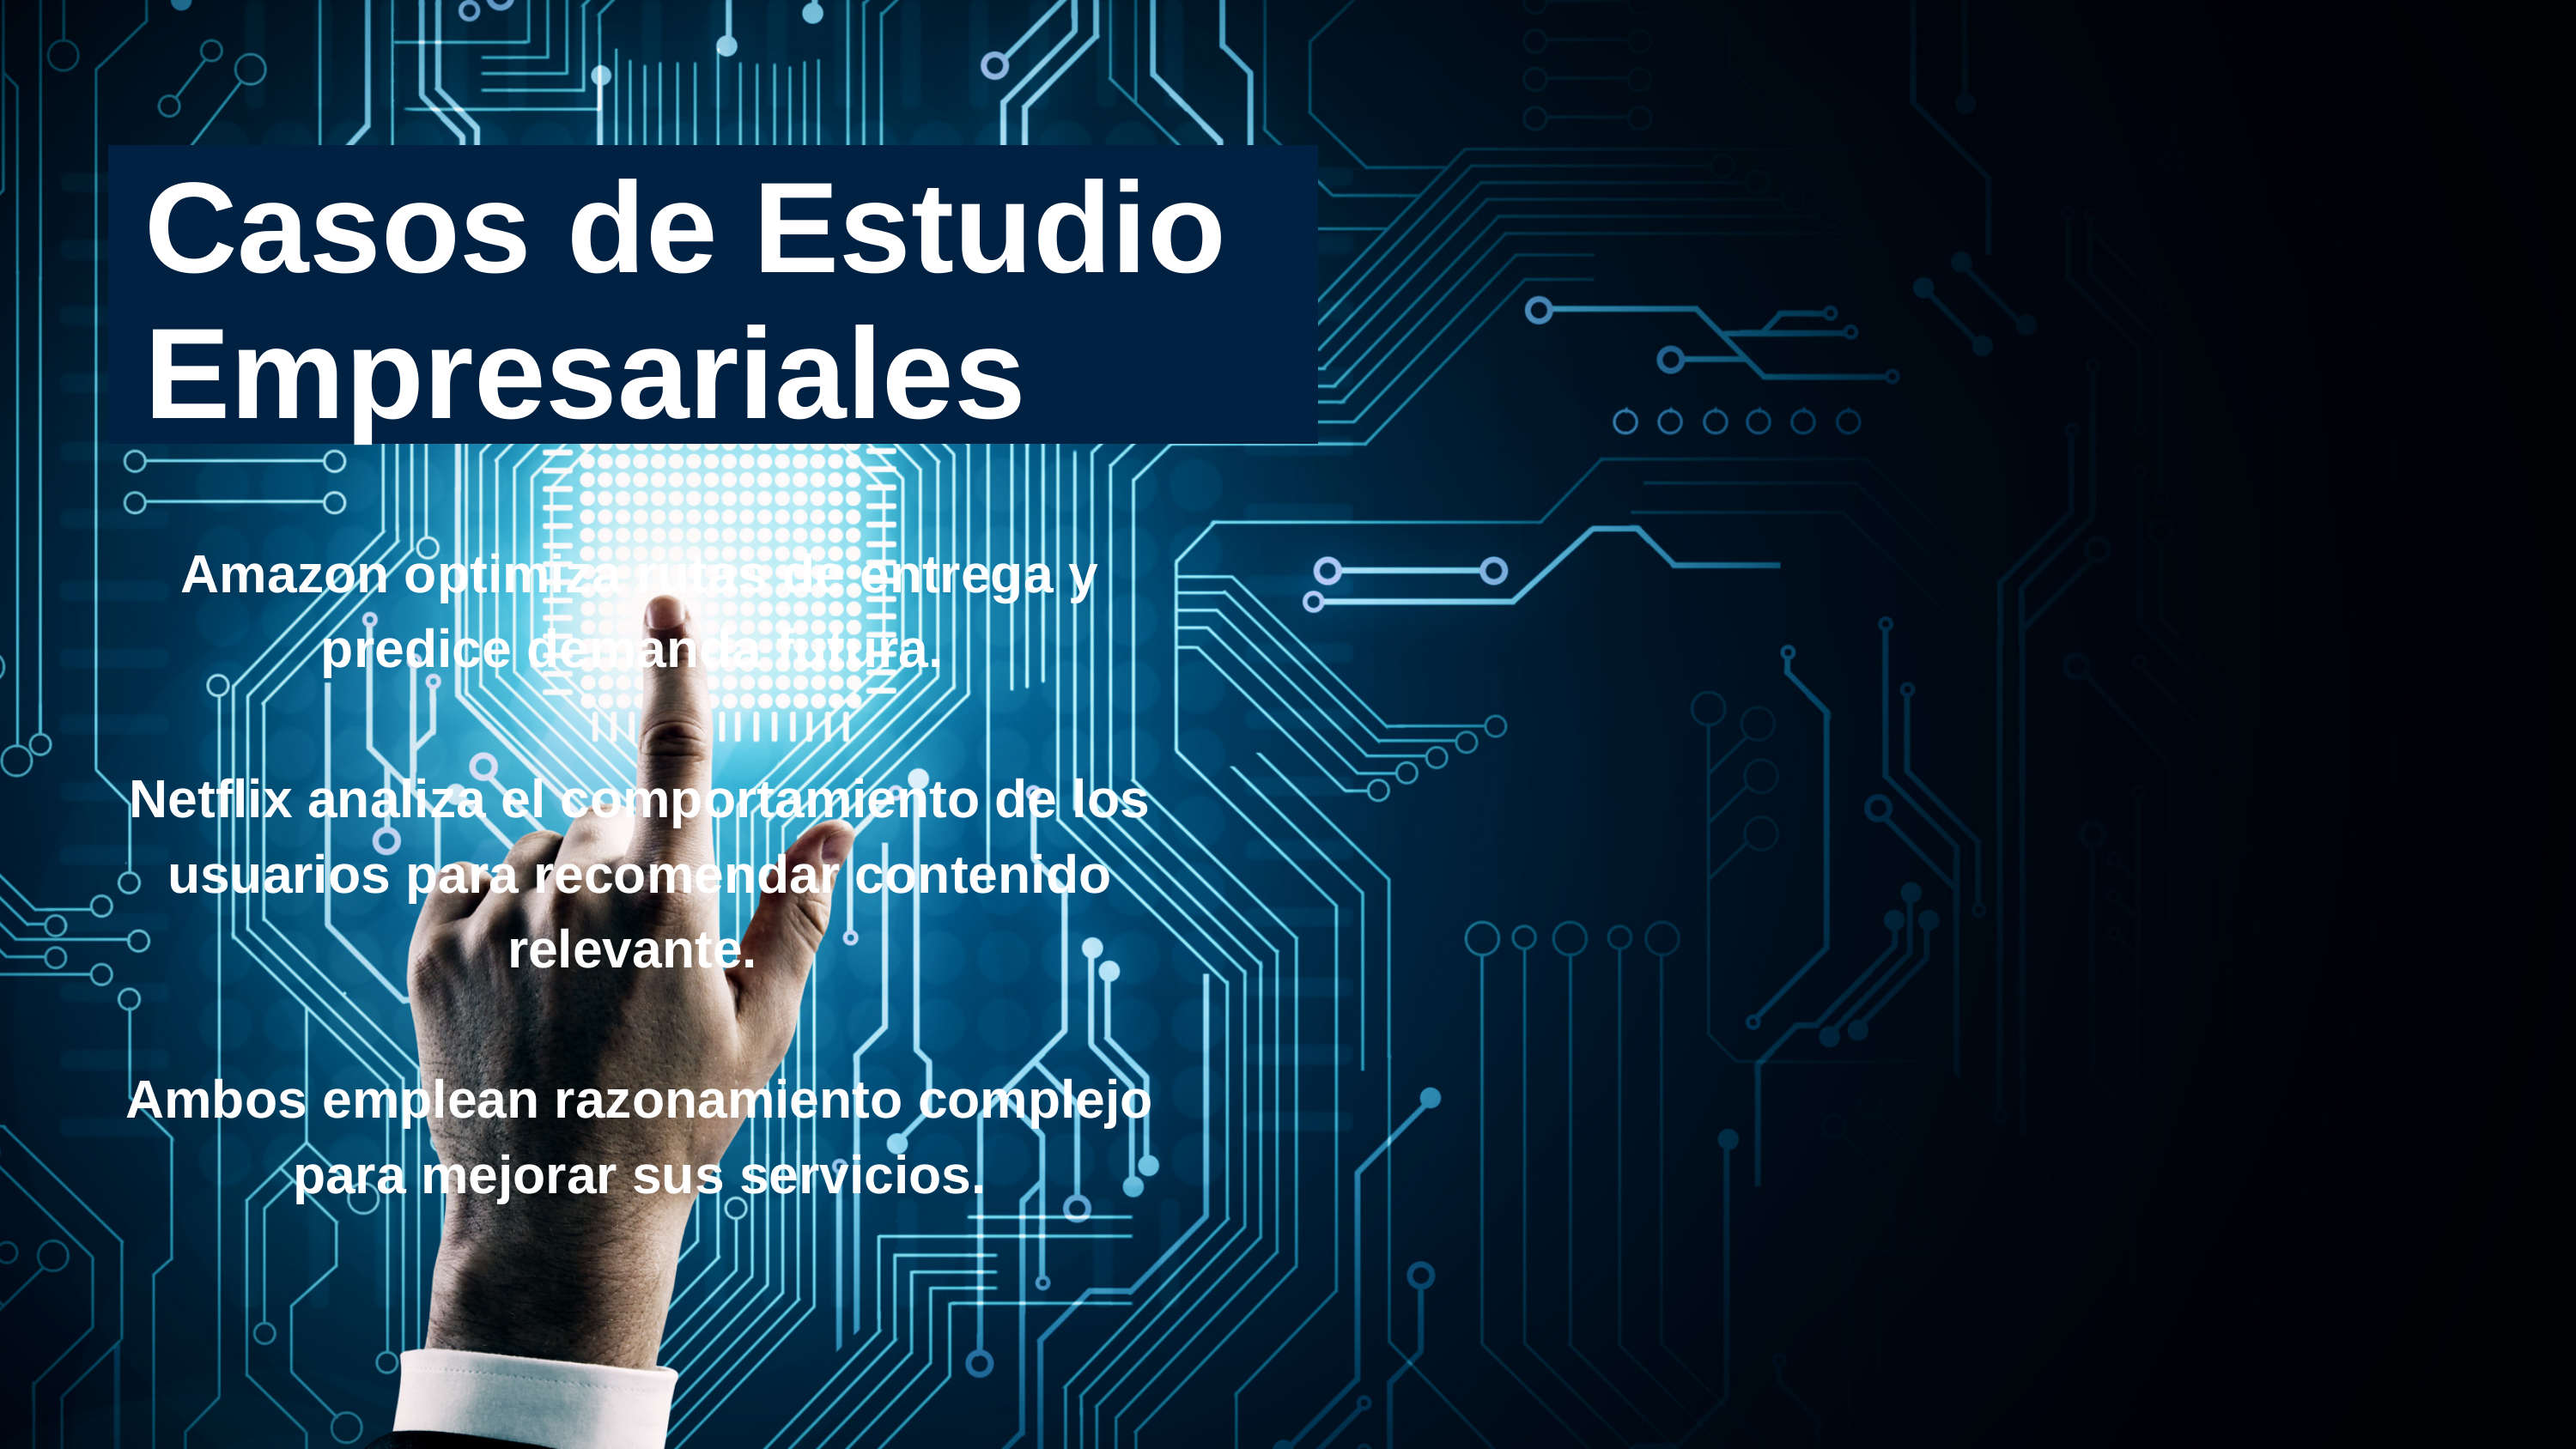

Casos de Estudio Empresariales
Amazon optimiza rutas de entrega y predice demanda futura.

Netflix analiza el comportamiento de los usuarios para recomendar contenido relevante.

Ambos emplean razonamiento complejo para mejorar sus servicios.